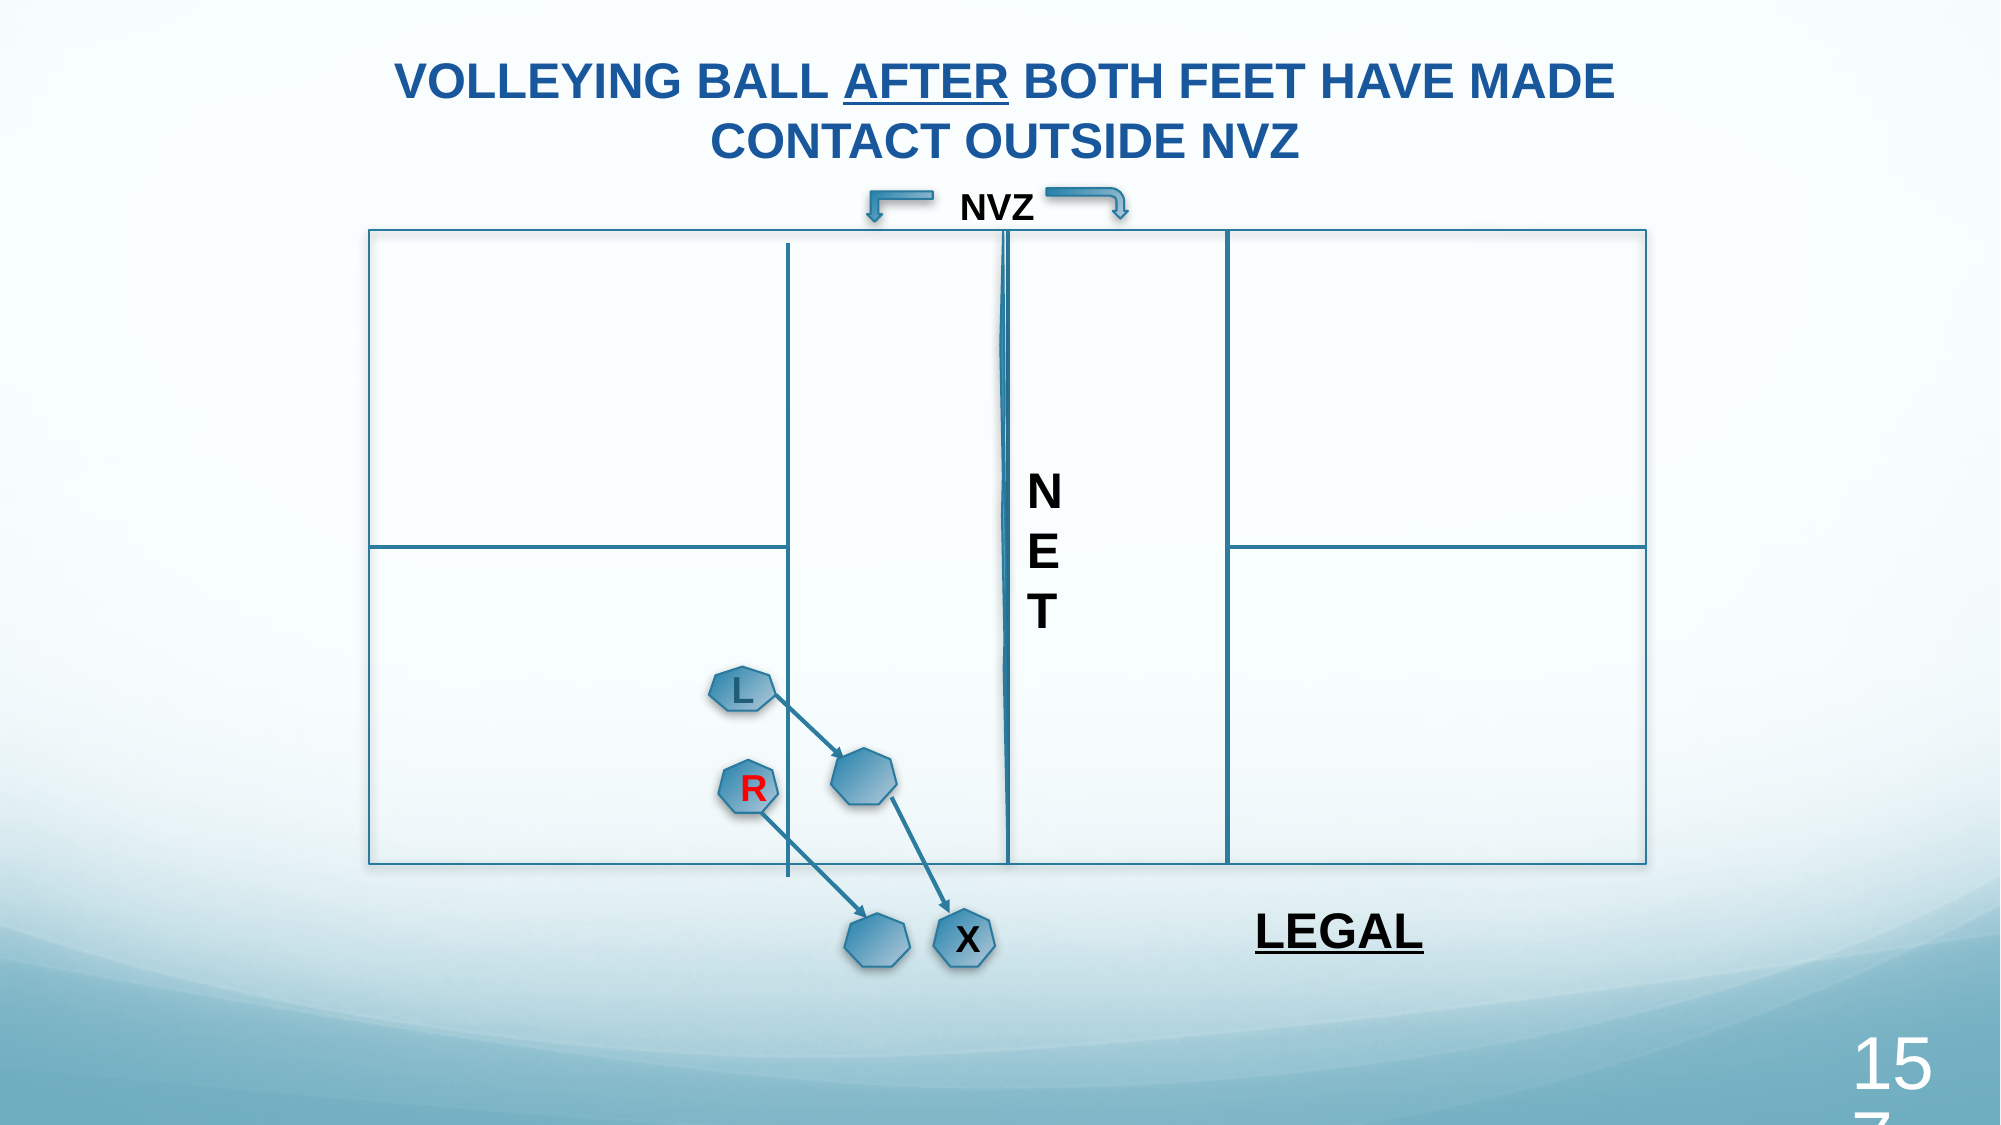

VOLLEYING BALL AFTER BOTH FEET HAVE MADE CONTACT OUTSIDE NVZ

NVZ

NE
T
L

R

LEGAL
X

157